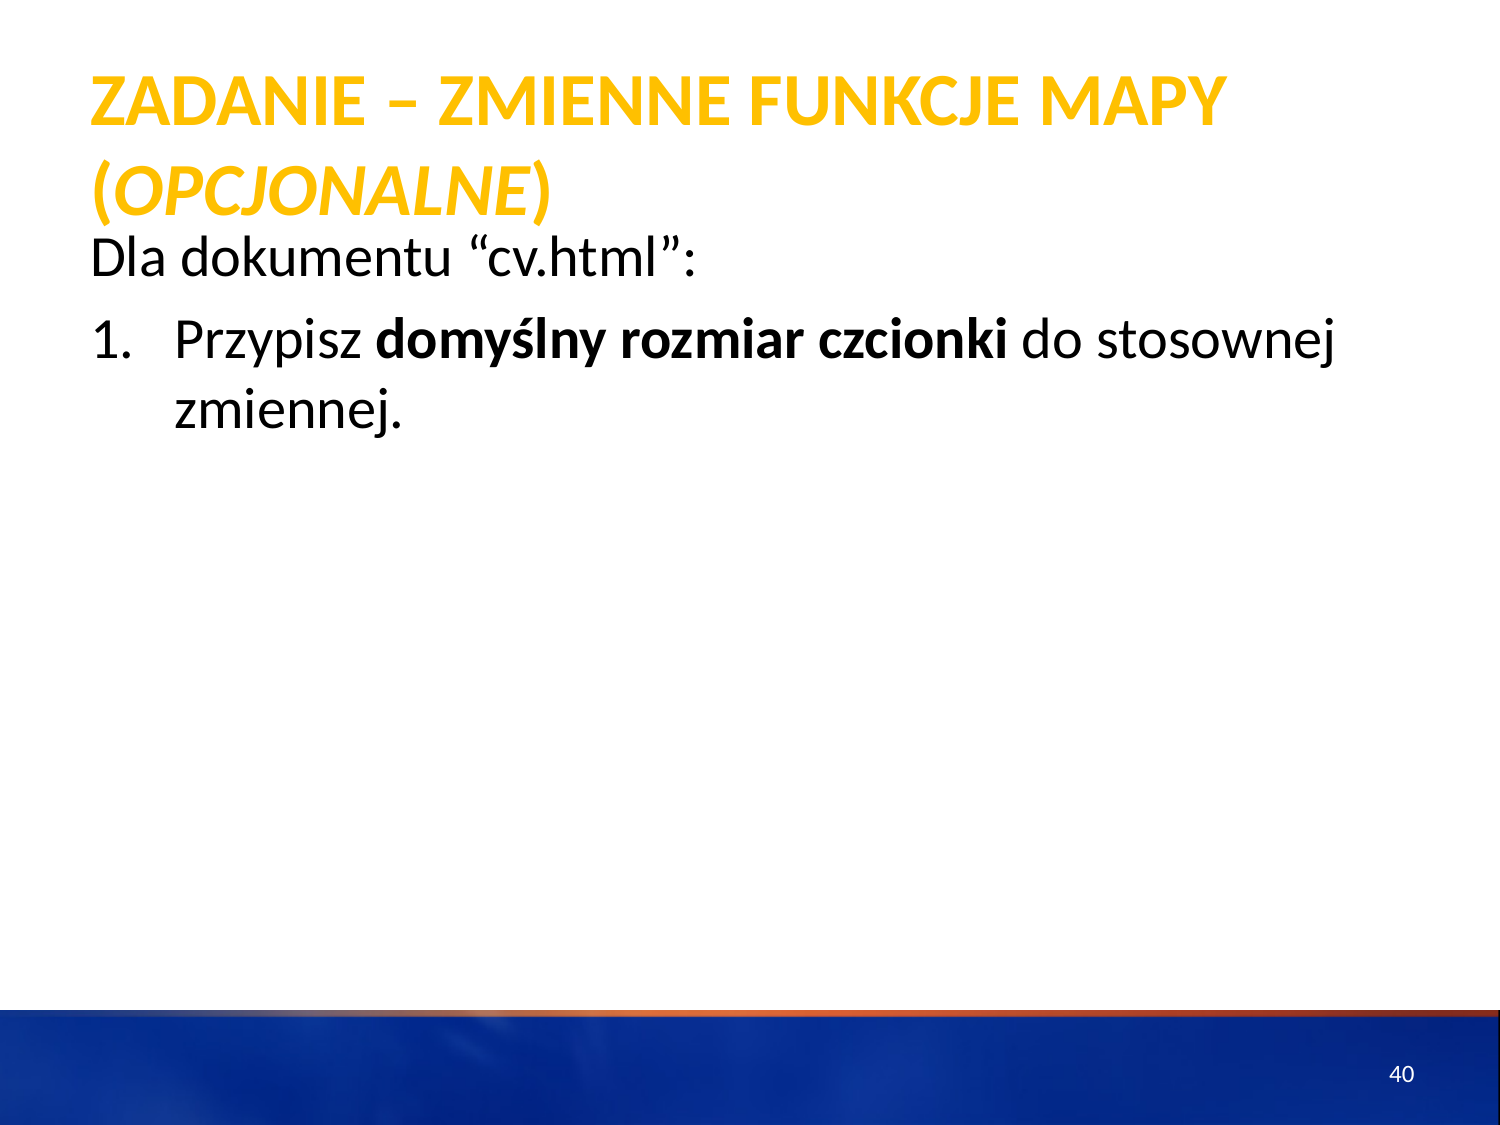

# ZADANIE – Zmienne Funkcje Mapy (opcjonalne)
Dla dokumentu “cv.html”:
Przypisz domyślny rozmiar czcionki do stosownej zmiennej.
40